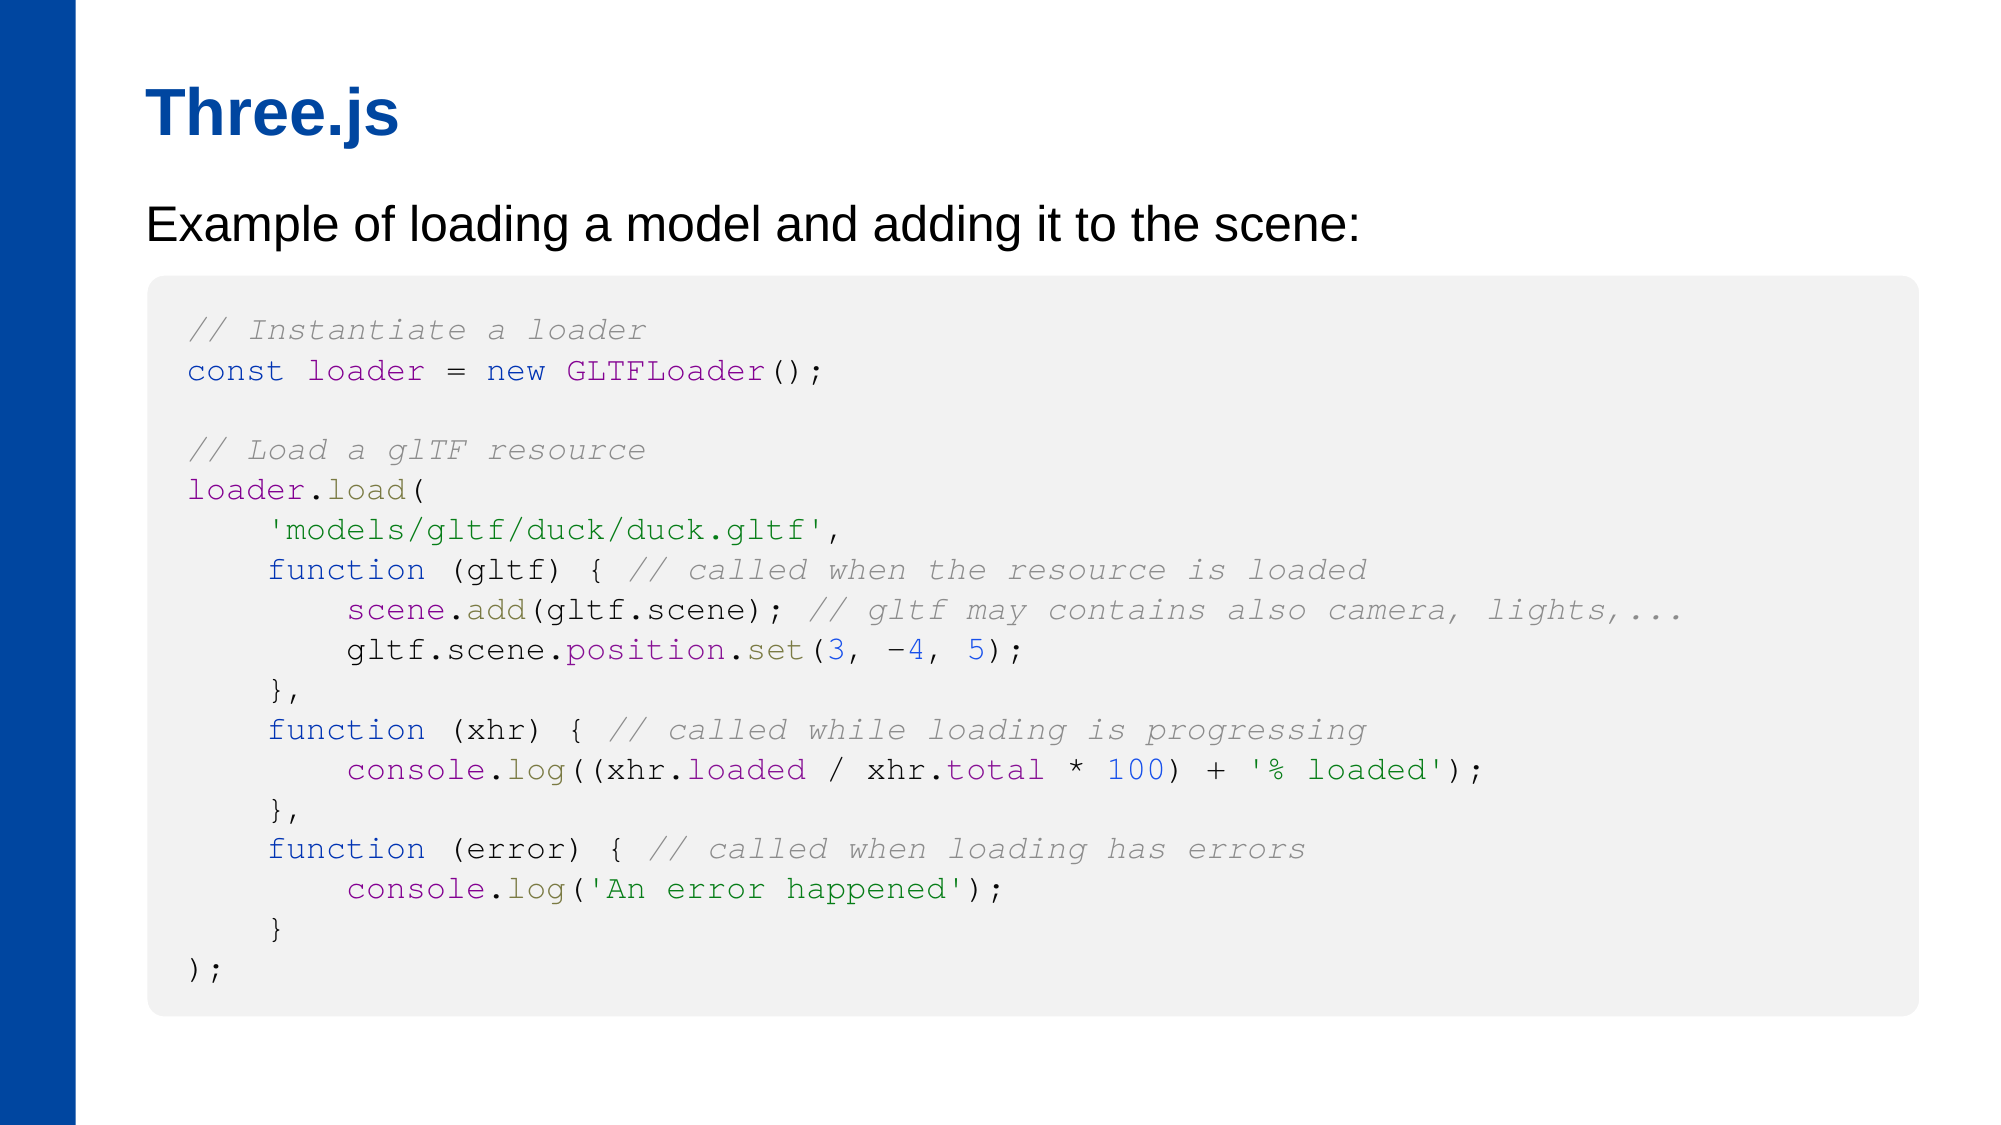

Three.js
Example of loading a model and adding it to the scene:

// Instantiate a loader
const loader = new GLTFLoader();
// Load a glTF resource
loader.load(
    'models/gltf/duck/duck.gltf',
    function (gltf) { // called when the resource is loaded
        scene.add(gltf.scene); // gltf may contains also camera, lights,...
        gltf.scene.position.set(3, -4, 5);
    },
    function (xhr) { // called while loading is progressing
        console.log((xhr.loaded / xhr.total * 100) + '% loaded');
    },
    function (error) { // called when loading has errors
        console.log('An error happened');
    }
);